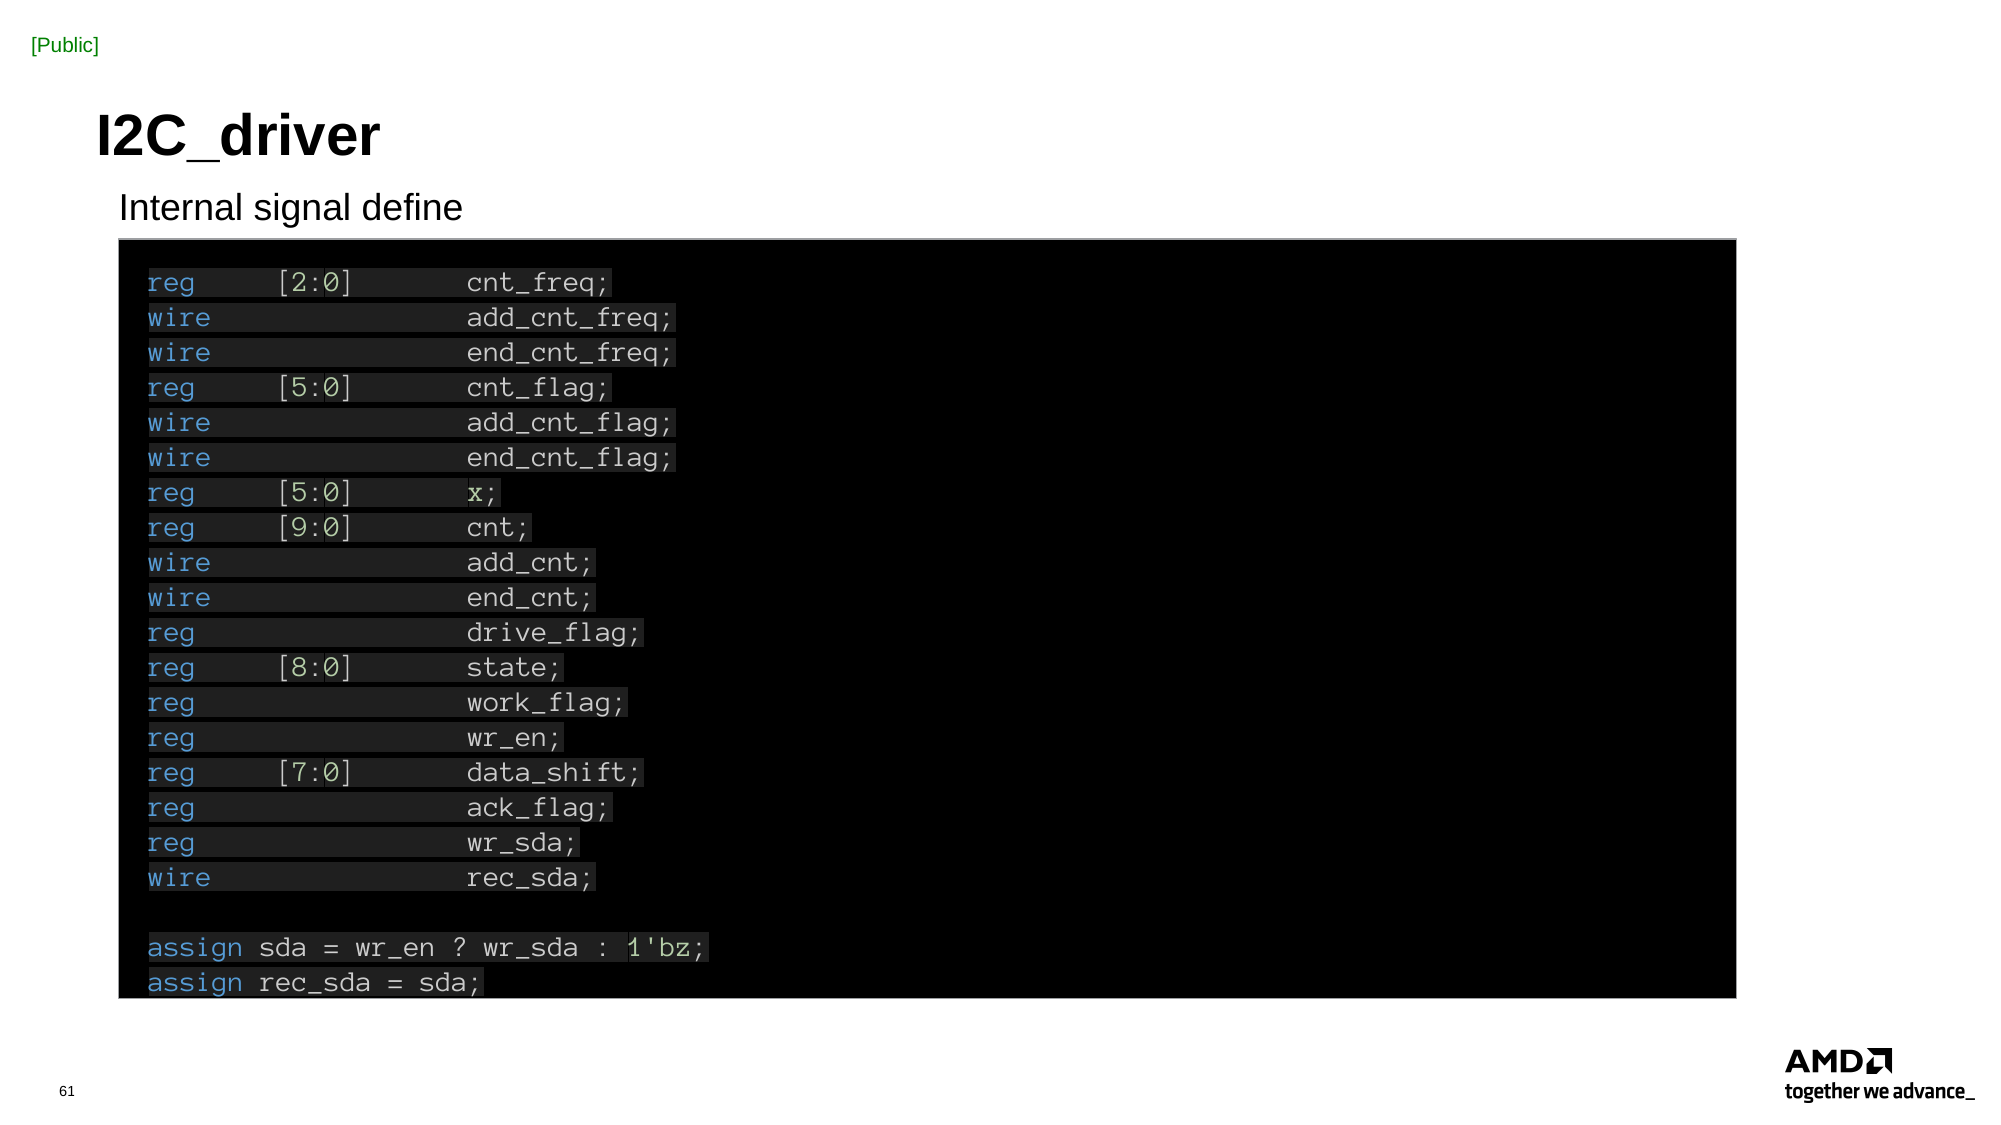

# I2C_driver
Internal signal define
reg     [2:0]       cnt_freq;
wire                add_cnt_freq;
wire                end_cnt_freq;
reg     [5:0]       cnt_flag;
wire                add_cnt_flag;
wire                end_cnt_flag;
reg     [5:0]       x;
reg     [9:0]       cnt;
wire                add_cnt;
wire                end_cnt;
reg                 drive_flag;
reg     [8:0]       state;
reg                 work_flag;
reg                 wr_en;
reg     [7:0]       data_shift;
reg                 ack_flag;
reg                 wr_sda;
wire                rec_sda;

assign sda = wr_en ? wr_sda : 1'bz;
assign rec_sda = sda;